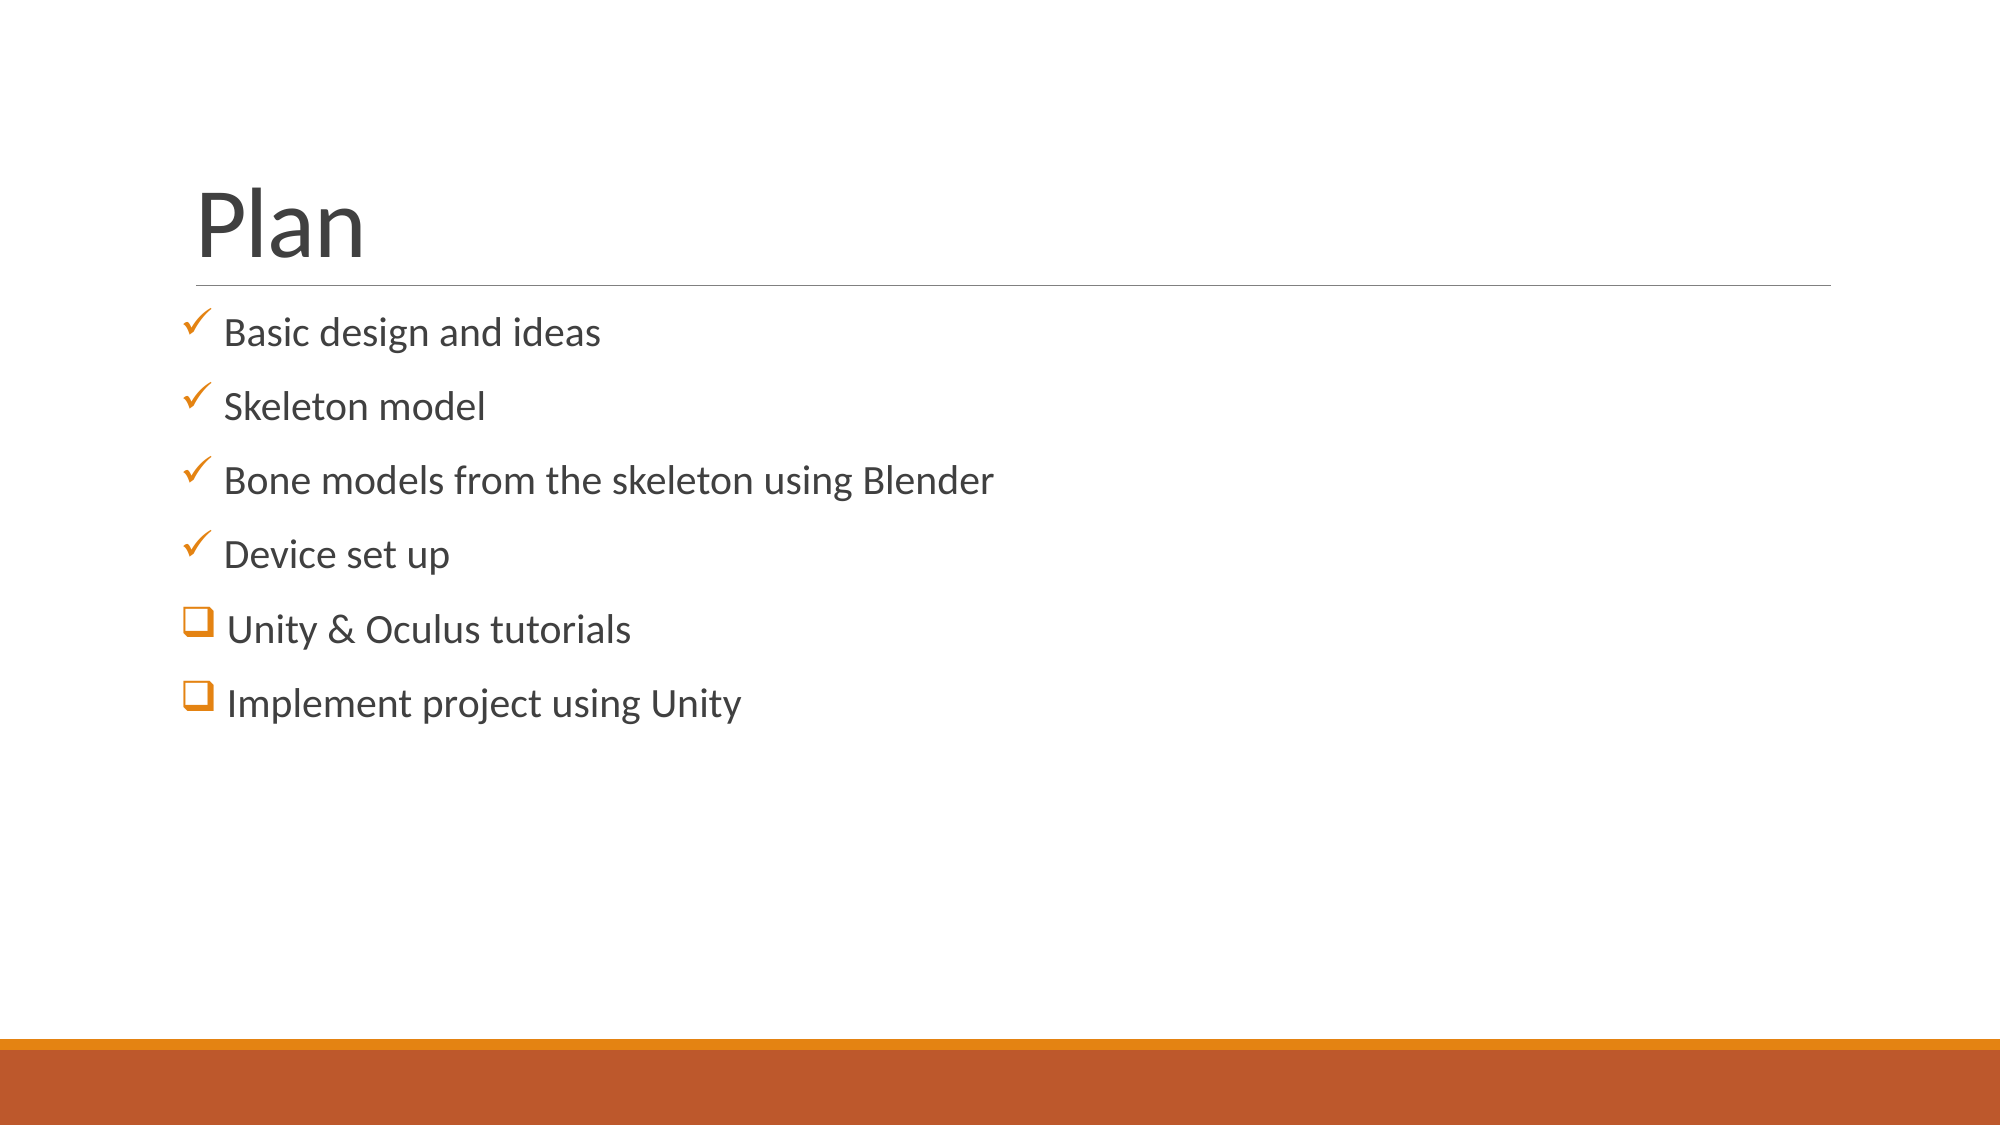

# Plan
 Basic design and ideas
 Skeleton model
 Bone models from the skeleton using Blender
 Device set up
 Unity & Oculus tutorials
 Implement project using Unity